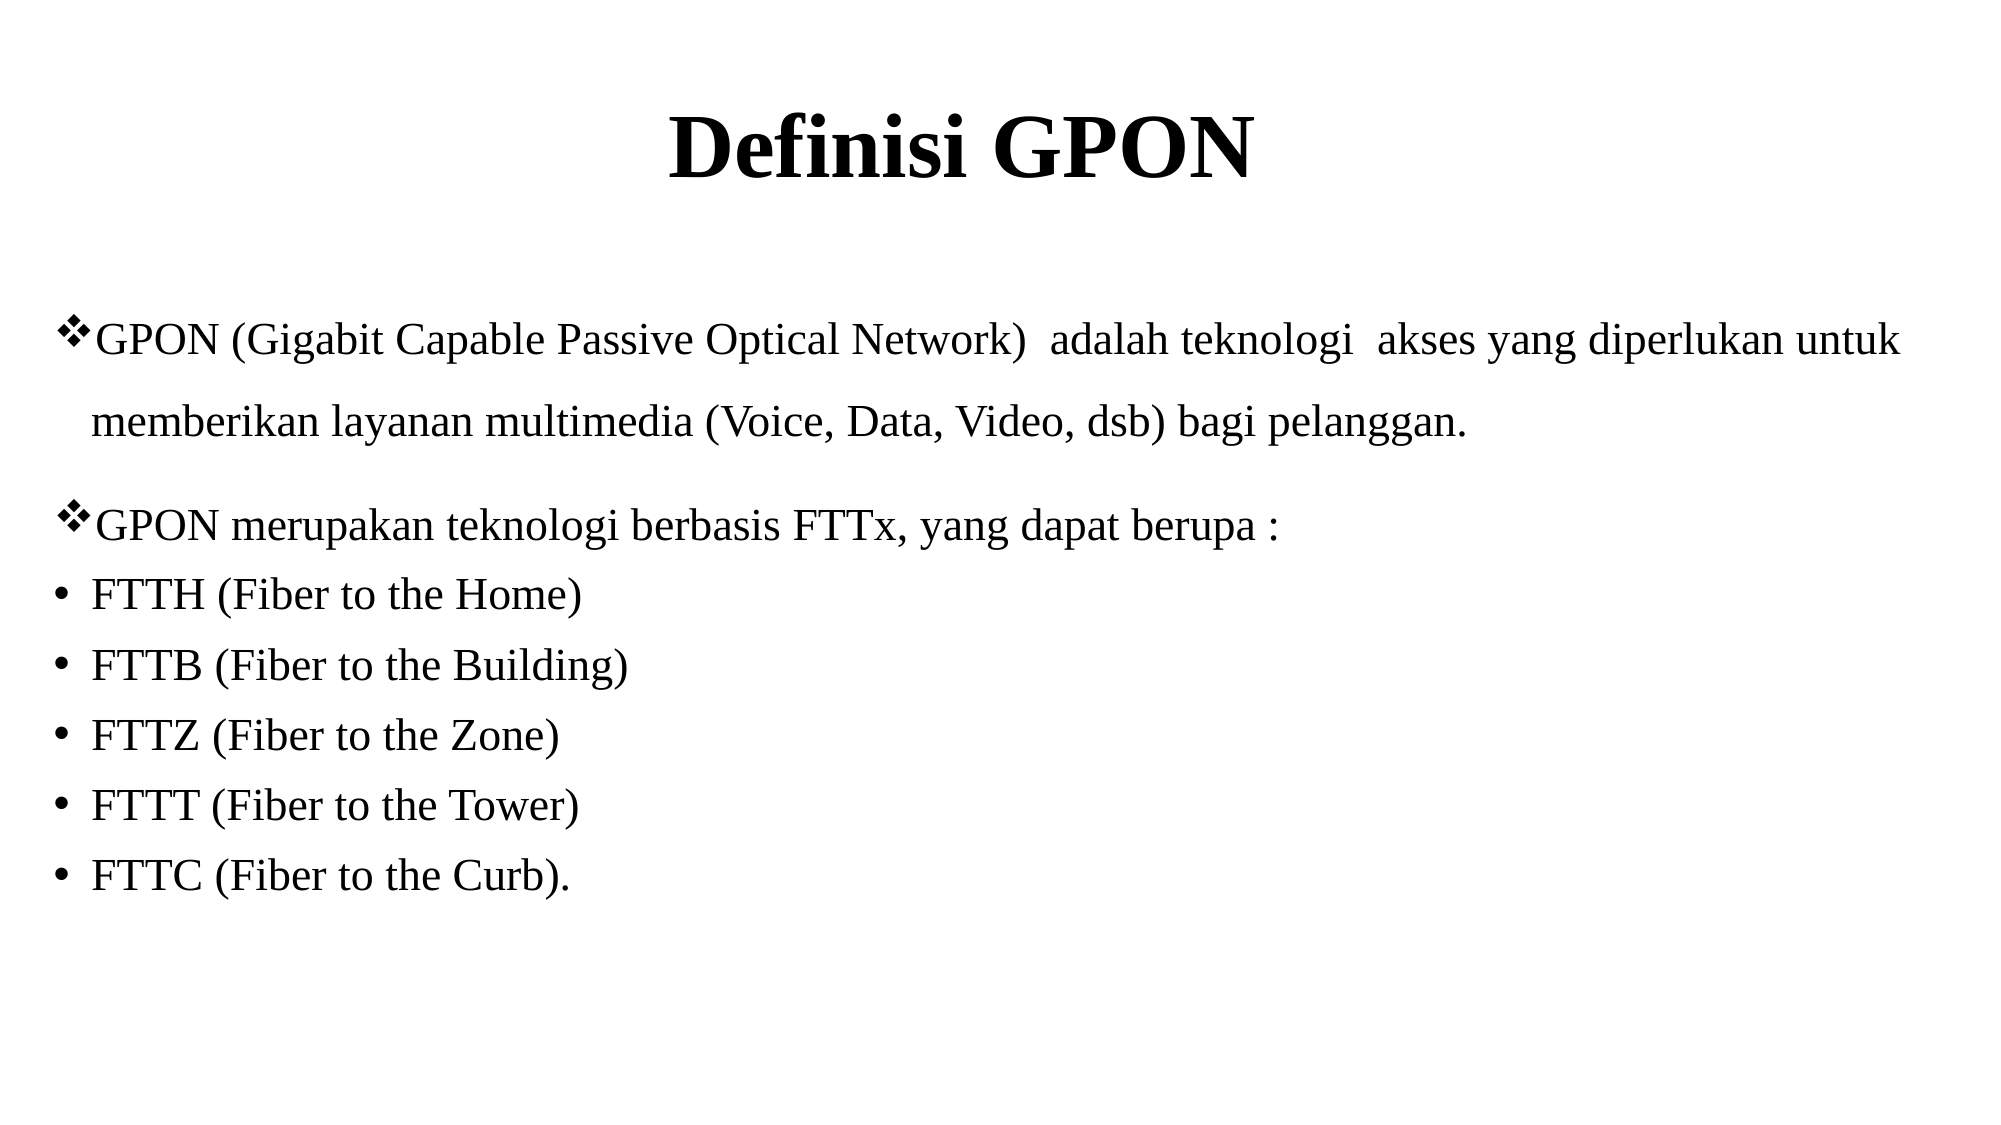

# Definisi GPON
GPON (Gigabit Capable Passive Optical Network)  adalah teknologi  akses yang diperlukan untuk memberikan layanan multimedia (Voice, Data, Video, dsb) bagi pelanggan.
GPON merupakan teknologi berbasis FTTx, yang dapat berupa :
FTTH (Fiber to the Home)
FTTB (Fiber to the Building)
FTTZ (Fiber to the Zone)
FTTT (Fiber to the Tower)
FTTC (Fiber to the Curb).